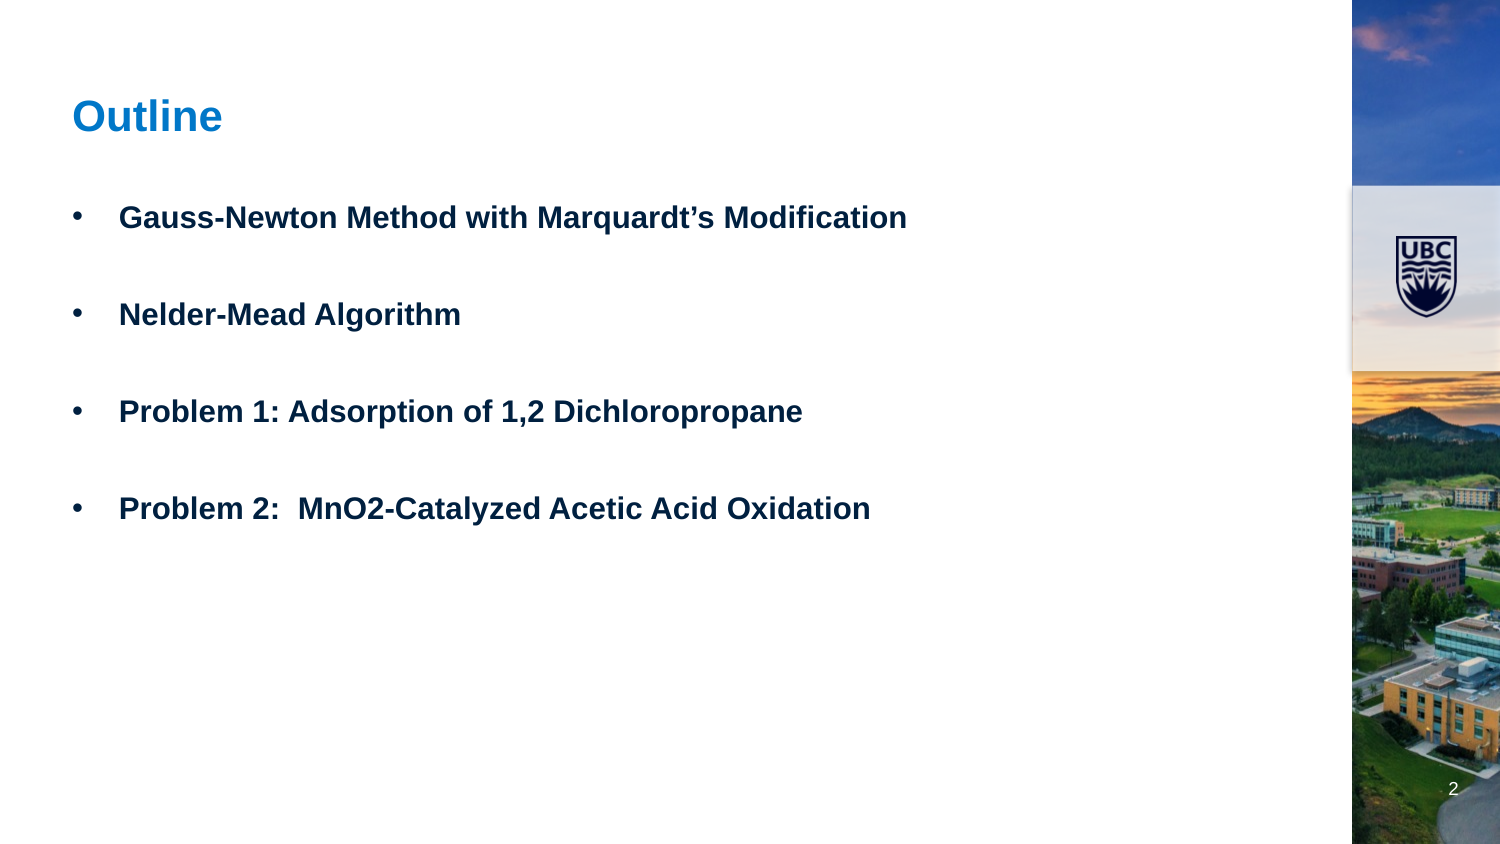

# Outline
Gauss-Newton Method with Marquardt’s Modification

Nelder-Mead Algorithm

Problem 1: Adsorption of 1,2 Dichloropropane

Problem 2:  MnO2-Catalyzed Acetic Acid Oxidation